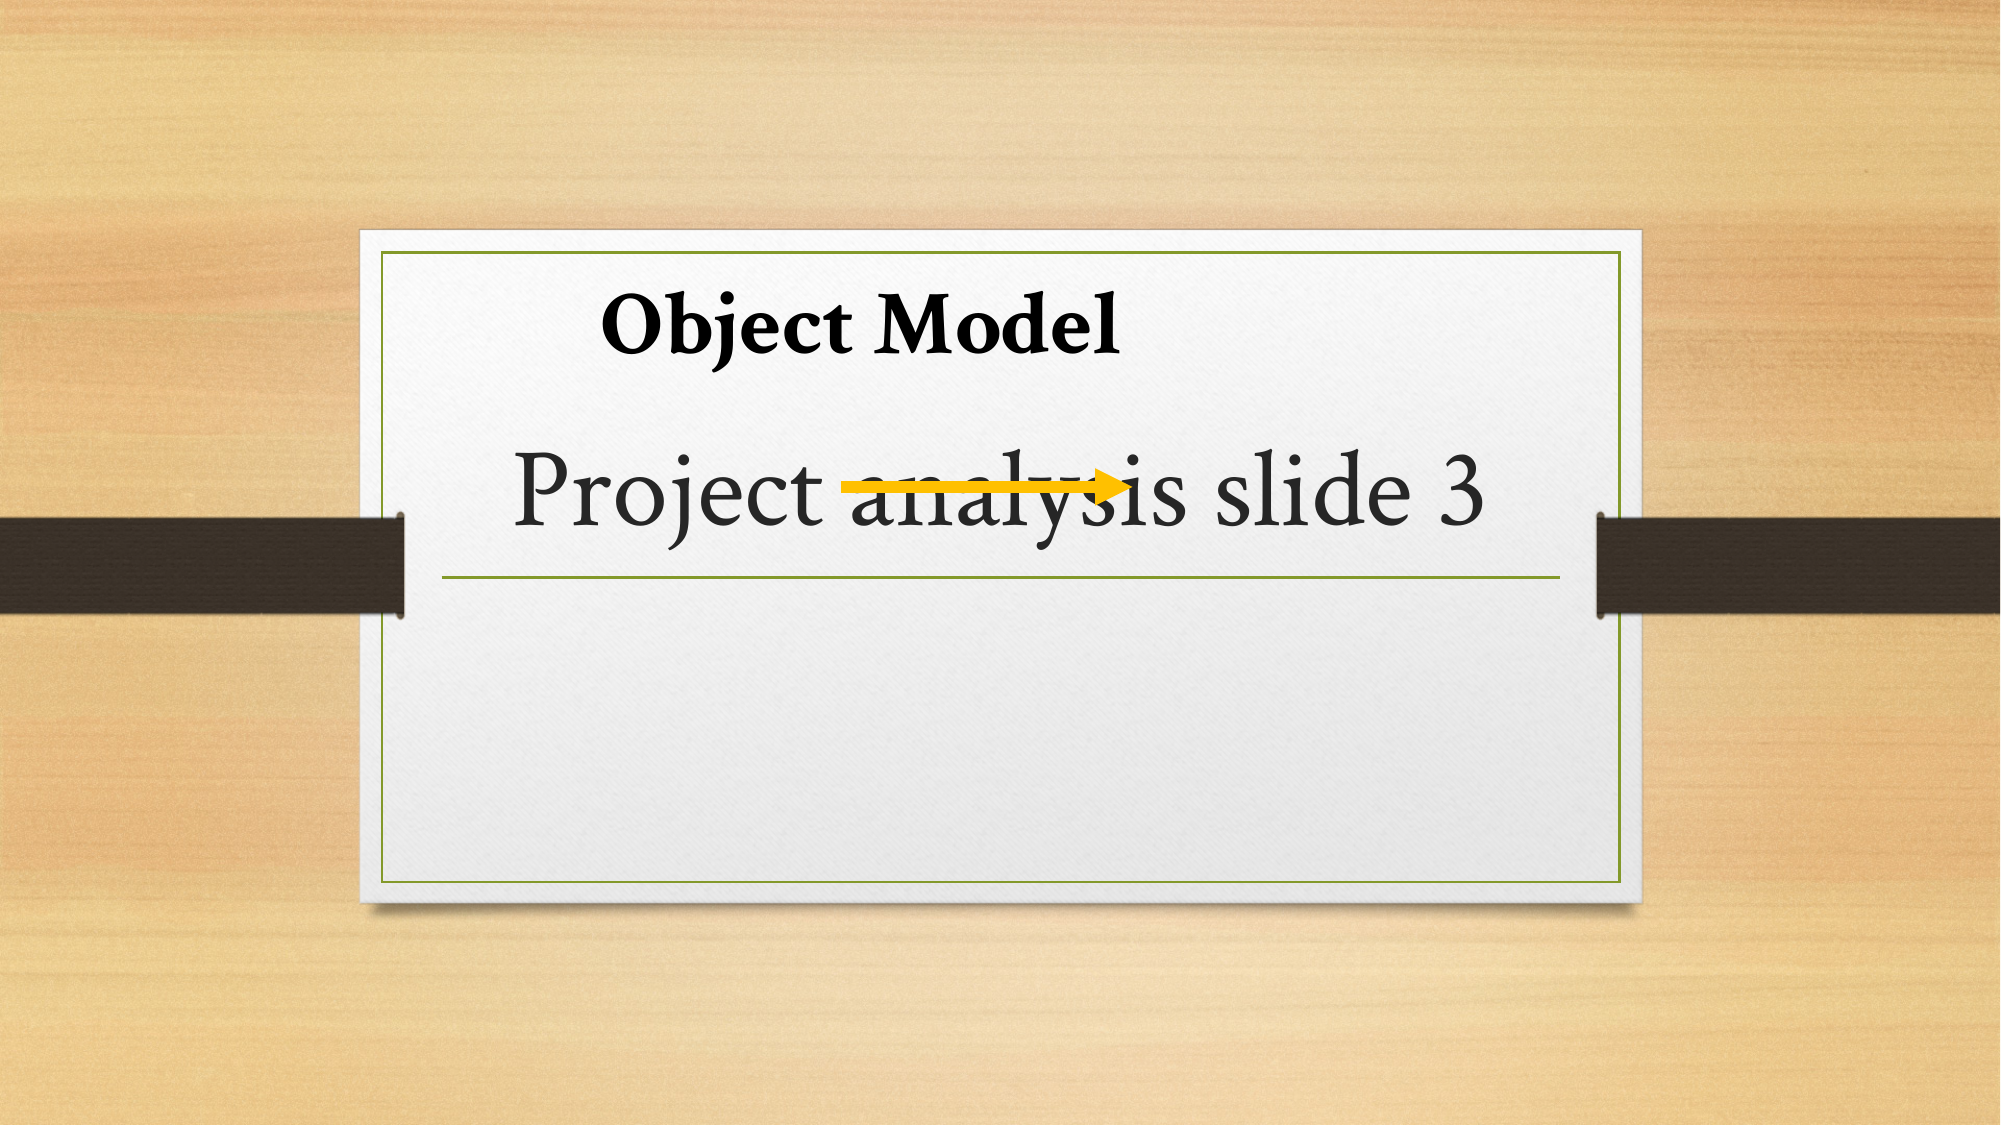

Object Model

# Project analysis slide 3